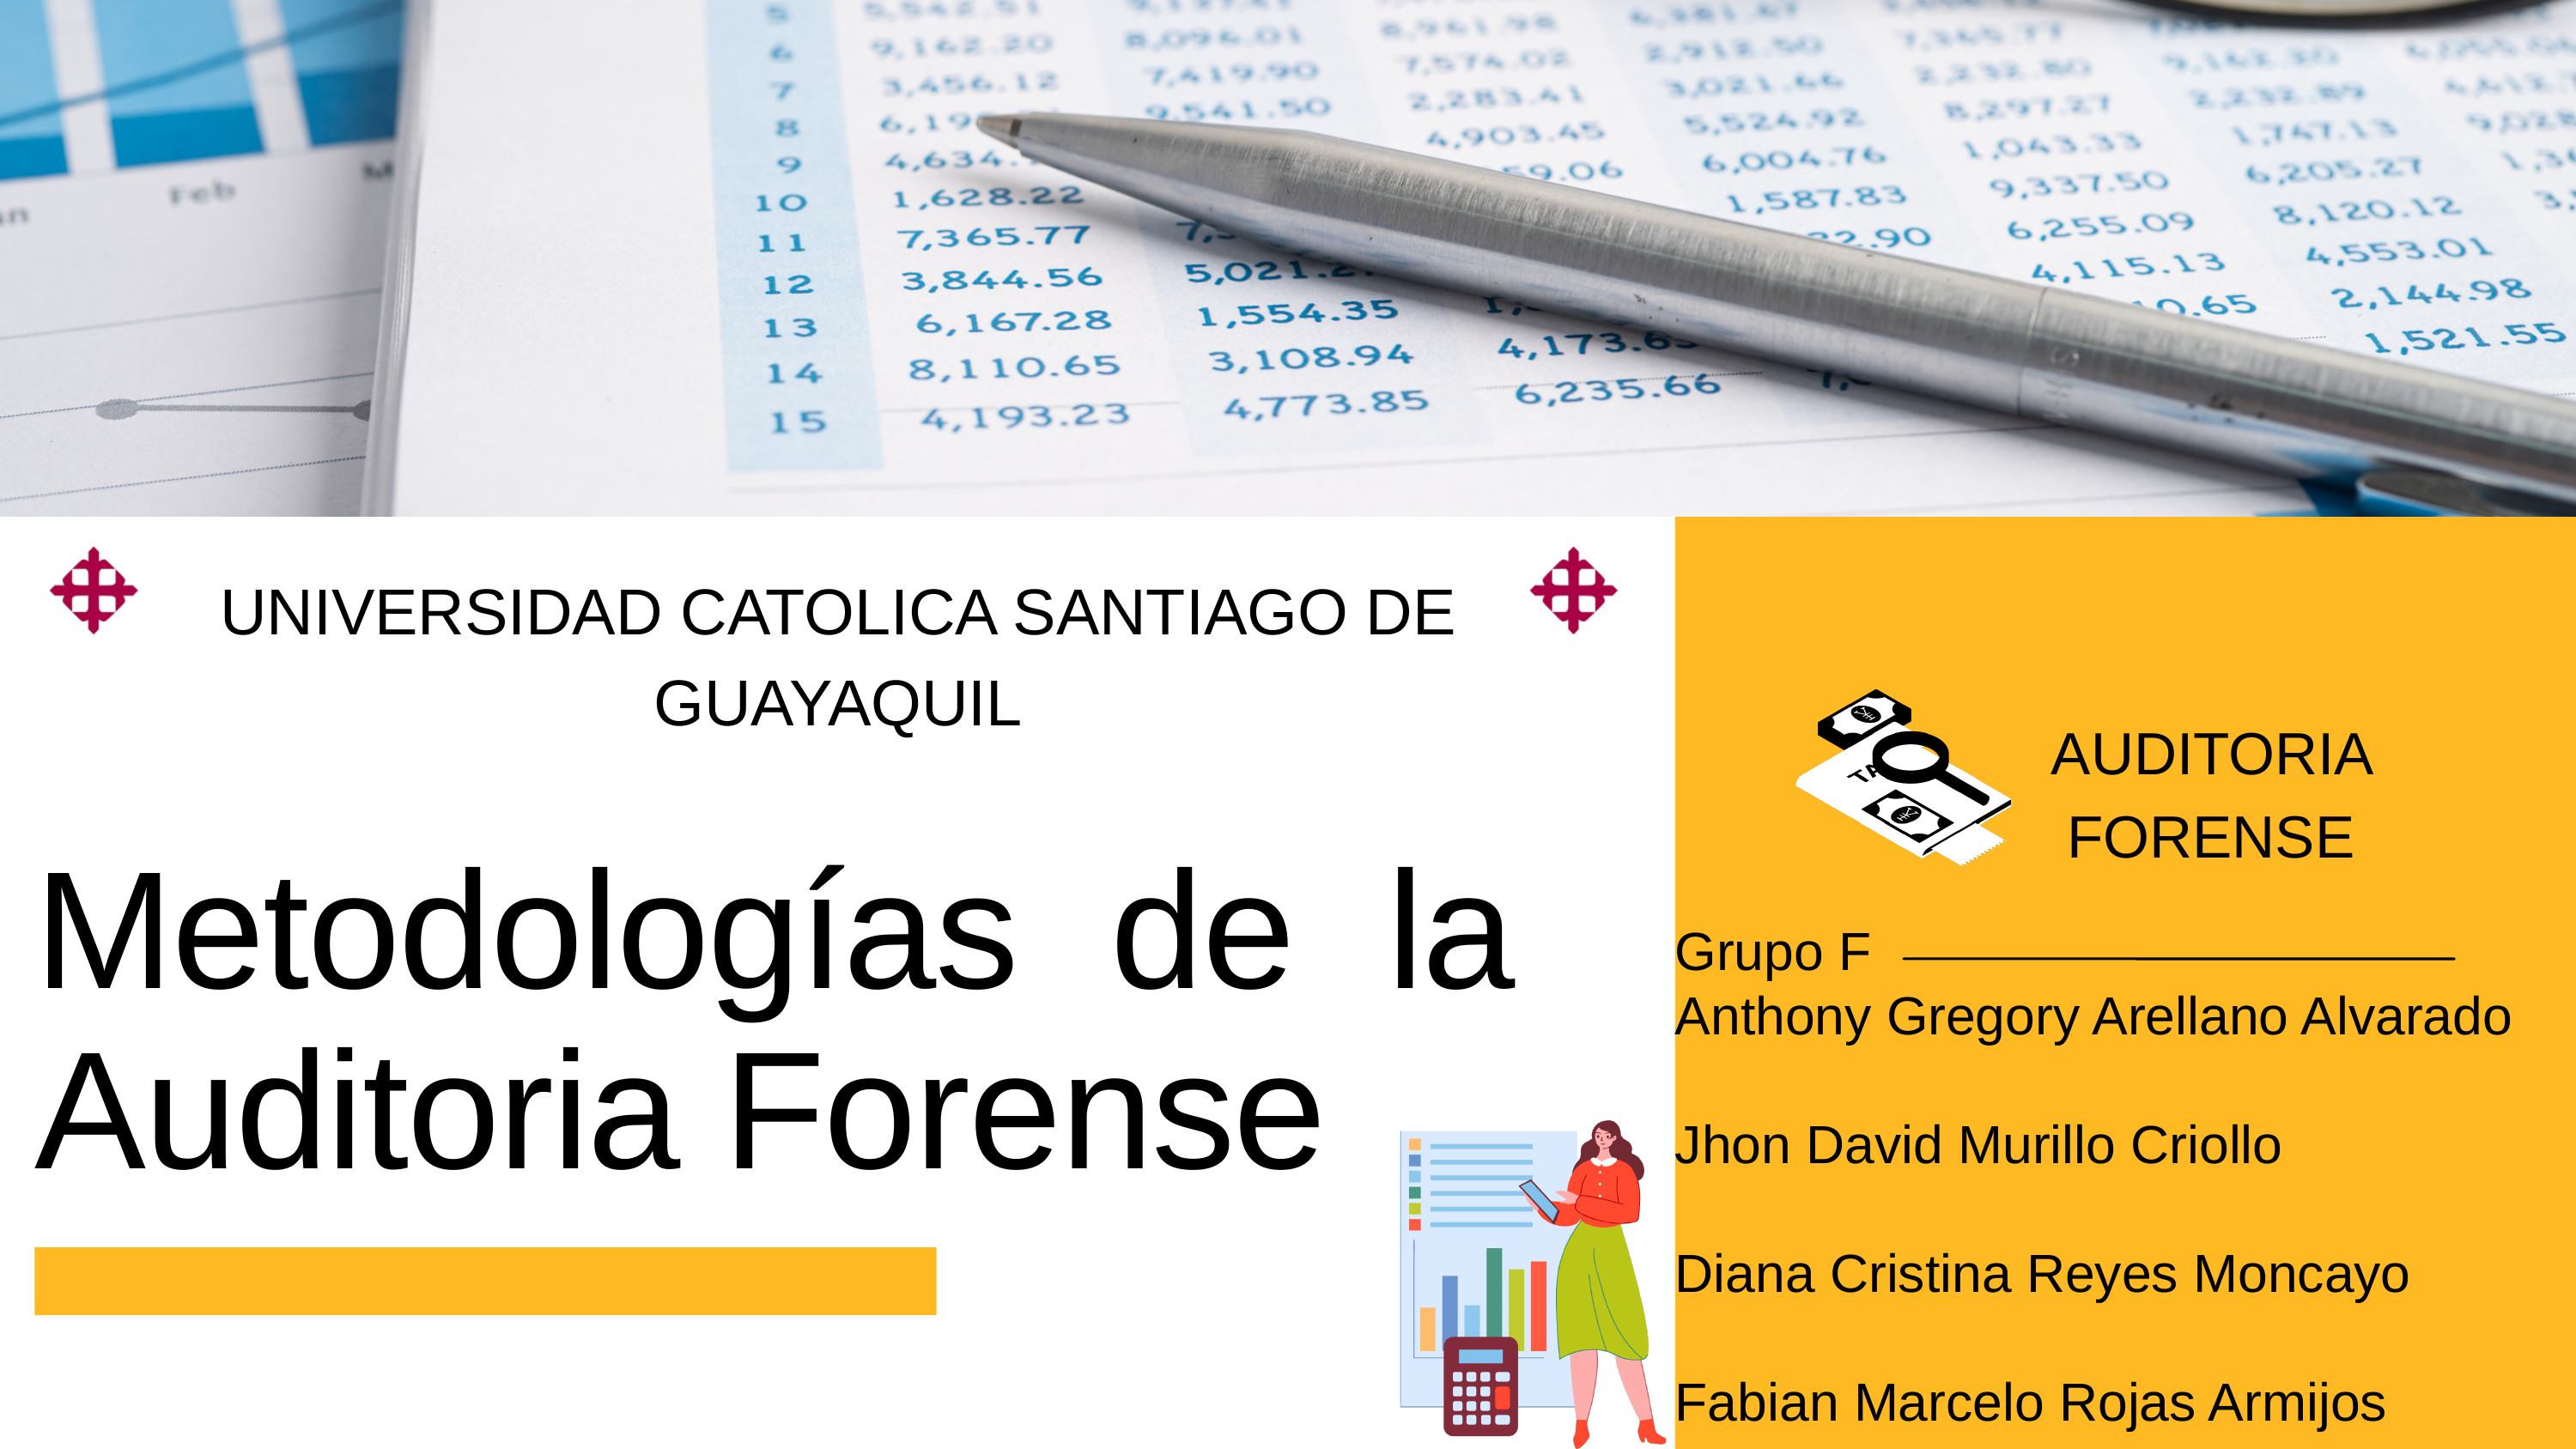

UNIVERSIDAD CATOLICA SANTIAGO DE GUAYAQUIL

AUDITORIA FORENSE
Metodologías de la Auditoria Forense

Grupo F
Anthony Gregory Arellano Alvarado

Jhon David Murillo Criollo

Diana Cristina Reyes Moncayo

Fabian Marcelo Rojas Armijos